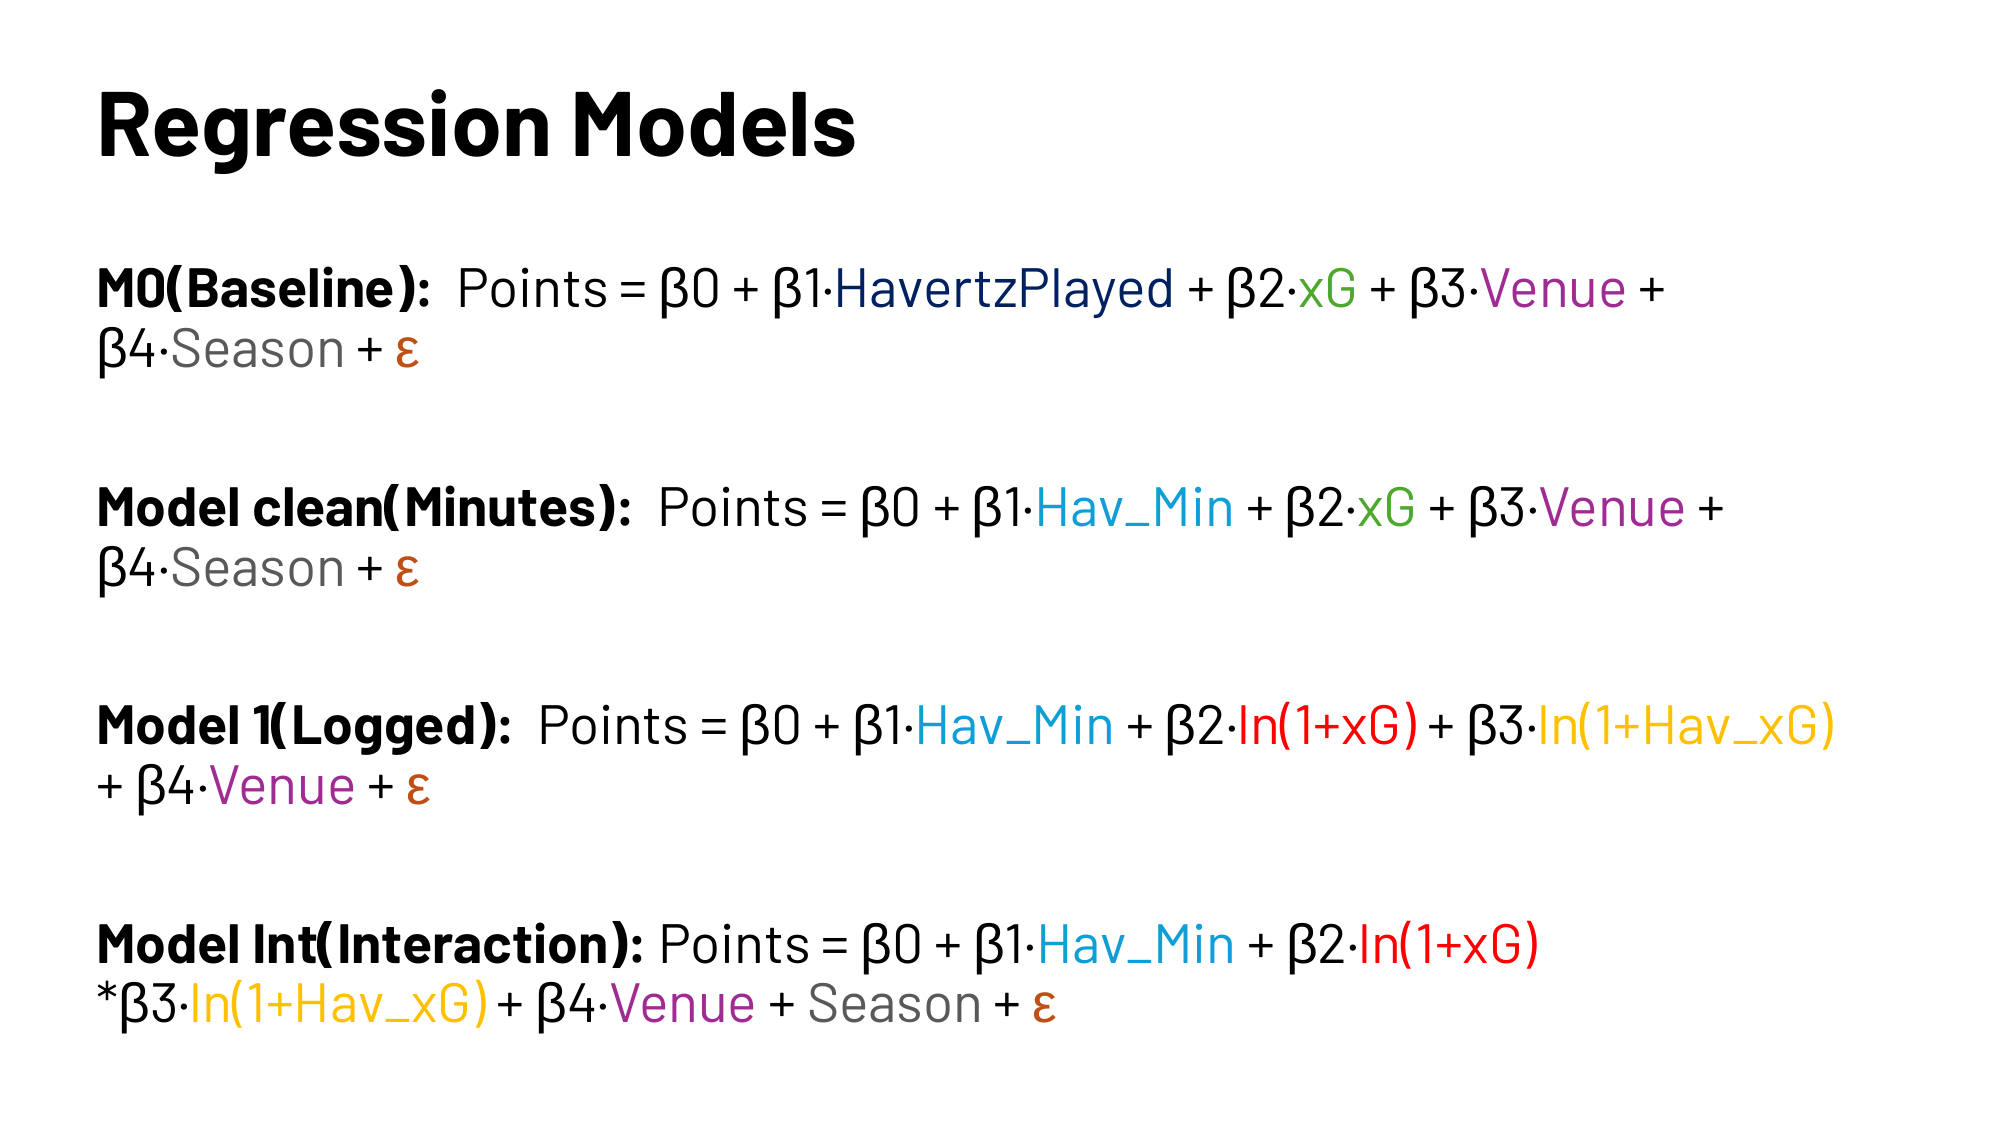

# Regression Models
M0(Baseline):  Points = β0 + β1·HavertzPlayed + β2·xG + β3·Venue + β4·Season + ε

Model clean(Minutes):  Points = β0 + β1·Hav_Min + β2·xG + β3·Venue + β4·Season + ε

Model 1(Logged):  Points = β0 + β1·Hav_Min + β2·ln(1+xG) + β3·ln(1+Hav_xG) + β4·Venue + ε

Model Int(Interaction): Points = β0 + β1·Hav_Min + β2·ln(1+xG) *β3·ln(1+Hav_xG) + β4·Venue + Season + ε